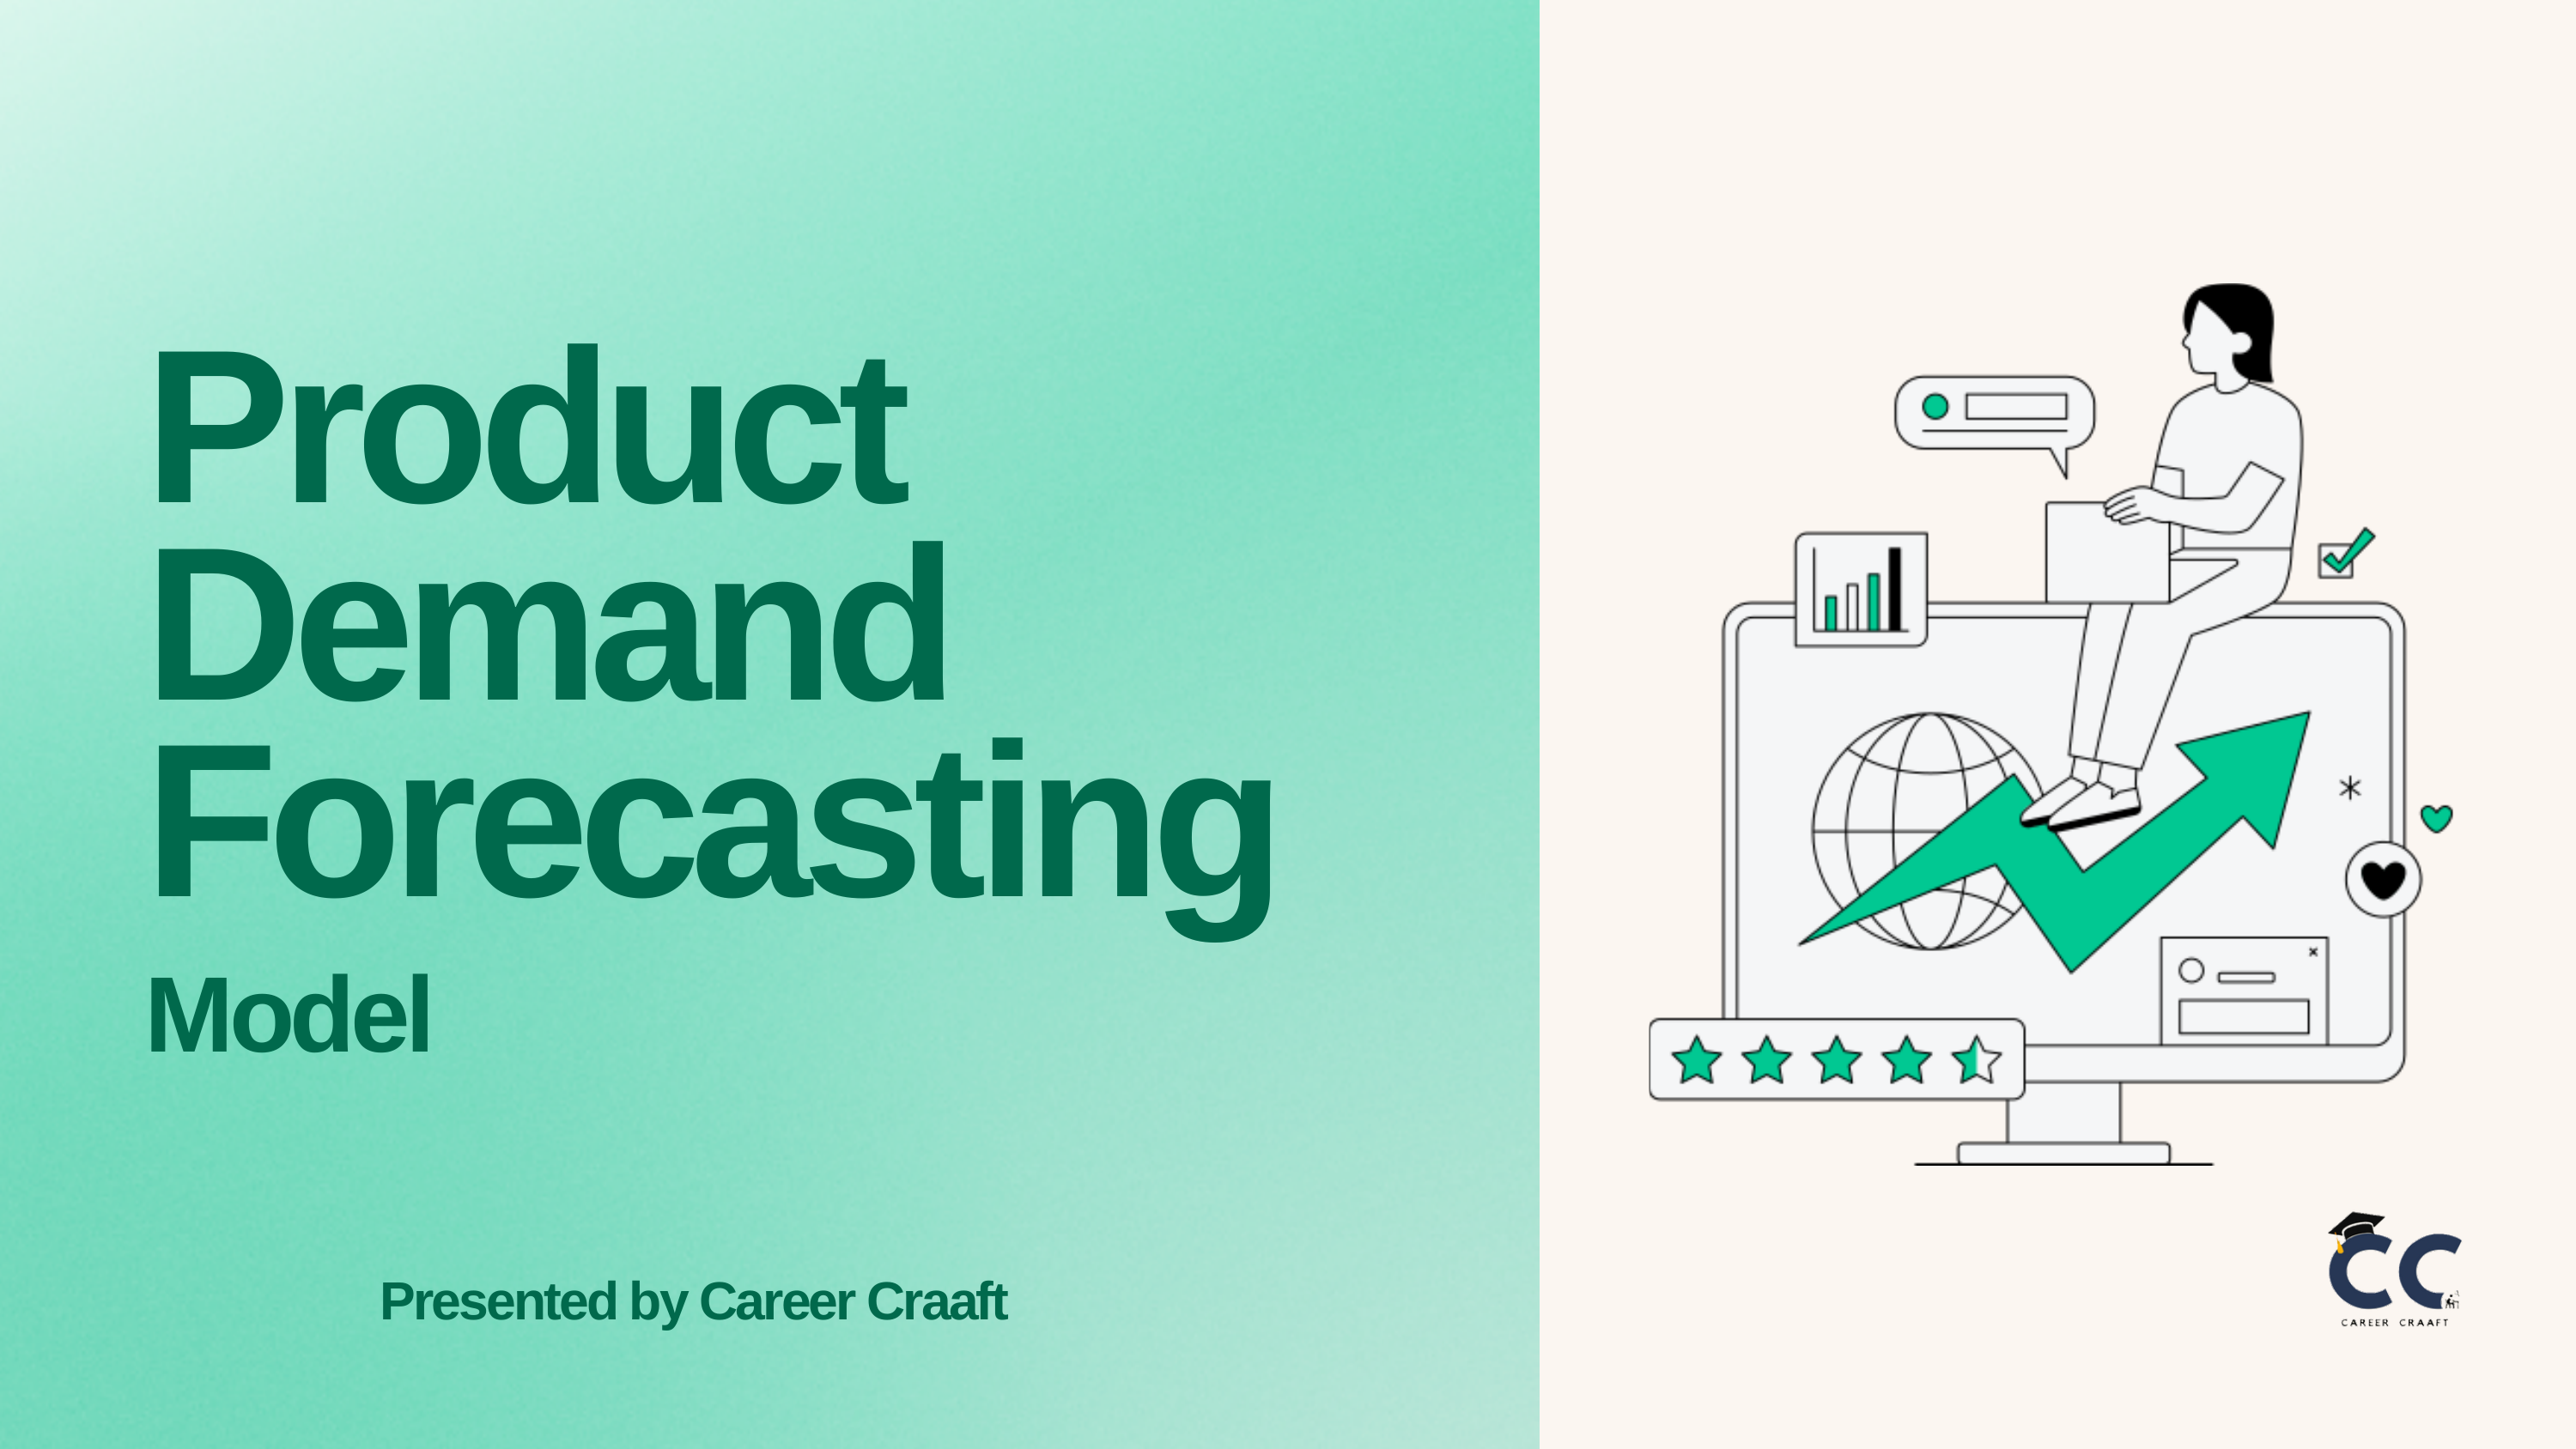

Product Demand Forecasting
Model

Presented by Career Craaft